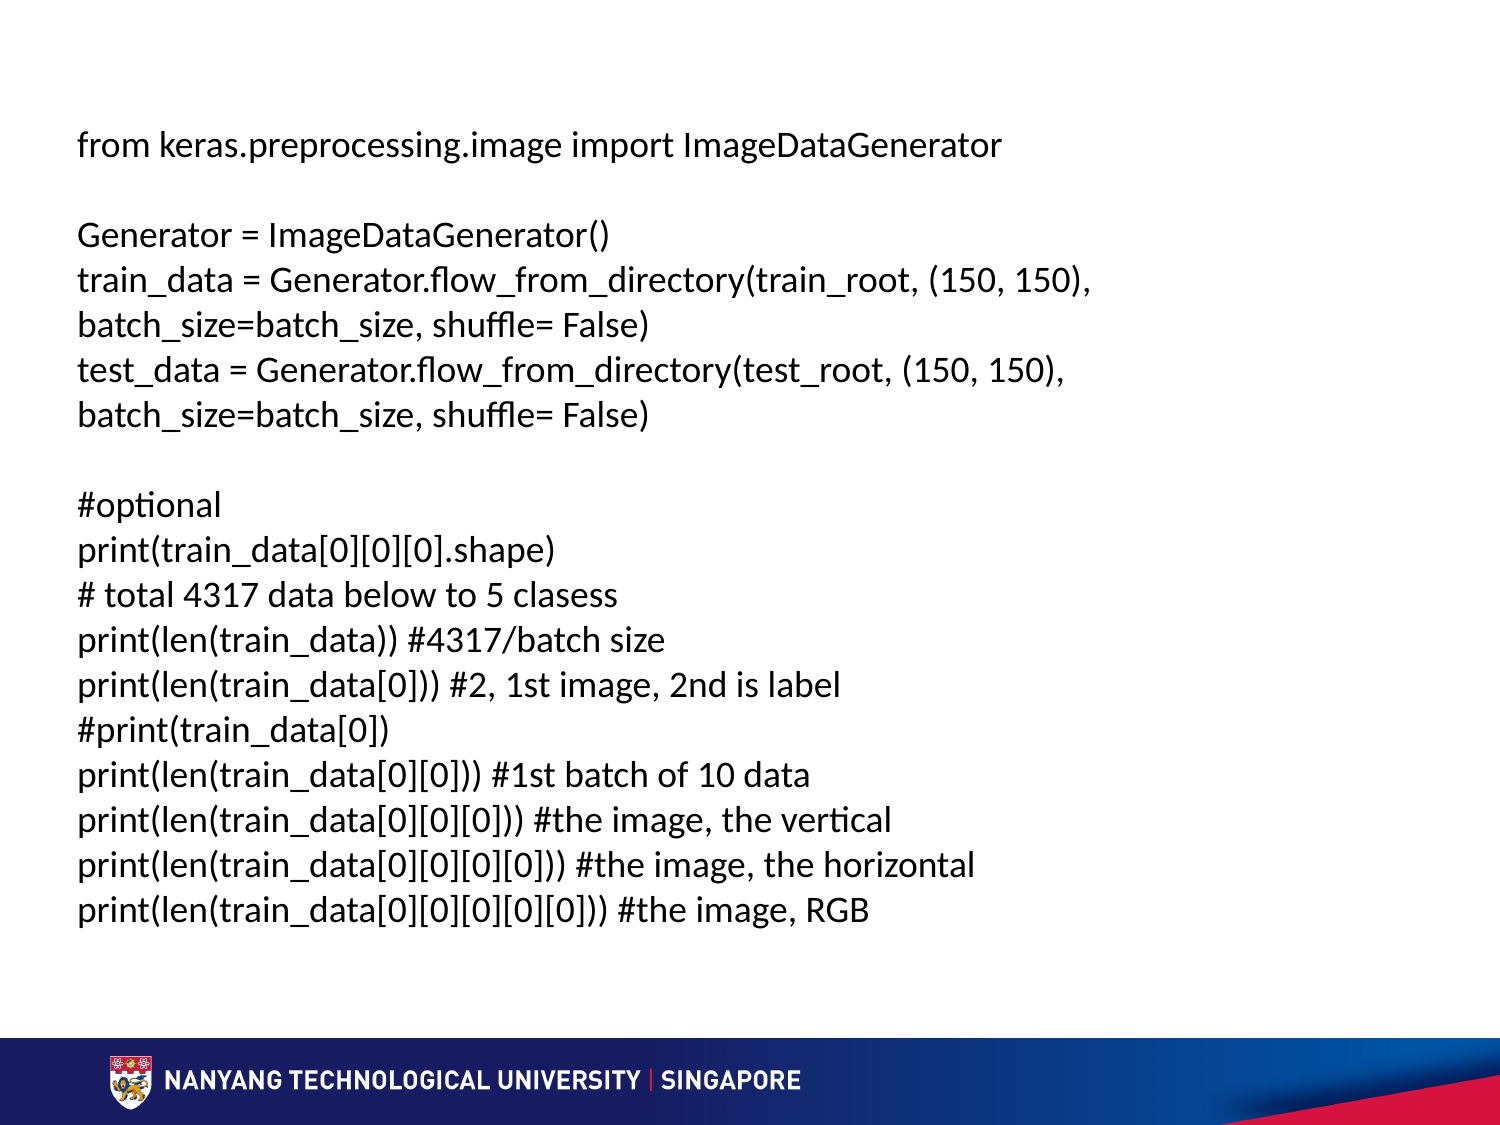

from keras.preprocessing.image import ImageDataGenerator

Generator = ImageDataGenerator()
train_data = Generator.flow_from_directory(train_root, (150, 150), batch_size=batch_size, shuffle= False)
test_data = Generator.flow_from_directory(test_root, (150, 150), batch_size=batch_size, shuffle= False)

#optional
print(train_data[0][0][0].shape)
# total 4317 data below to 5 clasess
print(len(train_data)) #4317/batch size
print(len(train_data[0])) #2, 1st image, 2nd is label
#print(train_data[0])
print(len(train_data[0][0])) #1st batch of 10 data
print(len(train_data[0][0][0])) #the image, the vertical
print(len(train_data[0][0][0][0])) #the image, the horizontal
print(len(train_data[0][0][0][0][0])) #the image, RGB